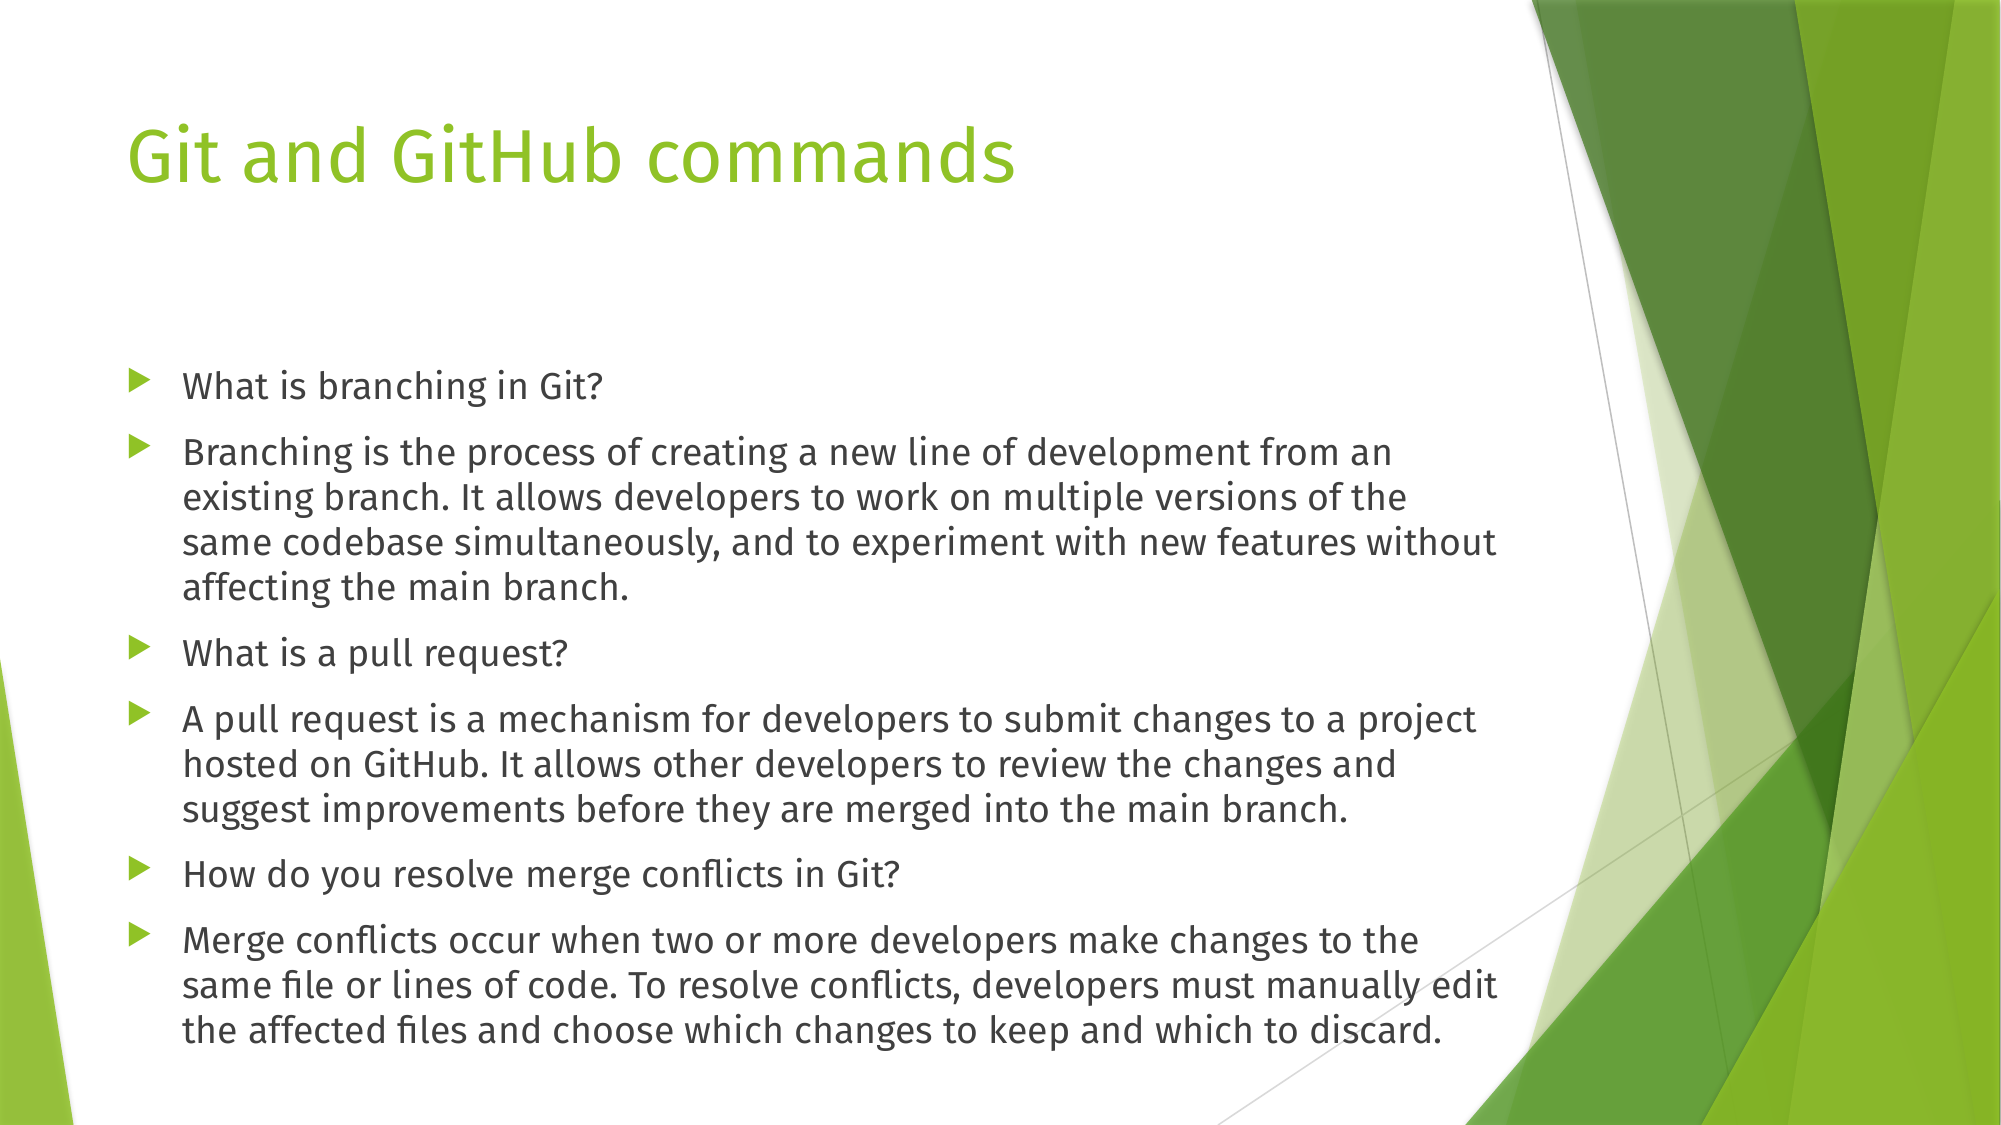

# Git and GitHub commands
What is branching in Git?
Branching is the process of creating a new line of development from an existing branch. It allows developers to work on multiple versions of the same codebase simultaneously, and to experiment with new features without affecting the main branch.
What is a pull request?
A pull request is a mechanism for developers to submit changes to a project hosted on GitHub. It allows other developers to review the changes and suggest improvements before they are merged into the main branch.
How do you resolve merge conflicts in Git?
Merge conflicts occur when two or more developers make changes to the same file or lines of code. To resolve conflicts, developers must manually edit the affected files and choose which changes to keep and which to discard.